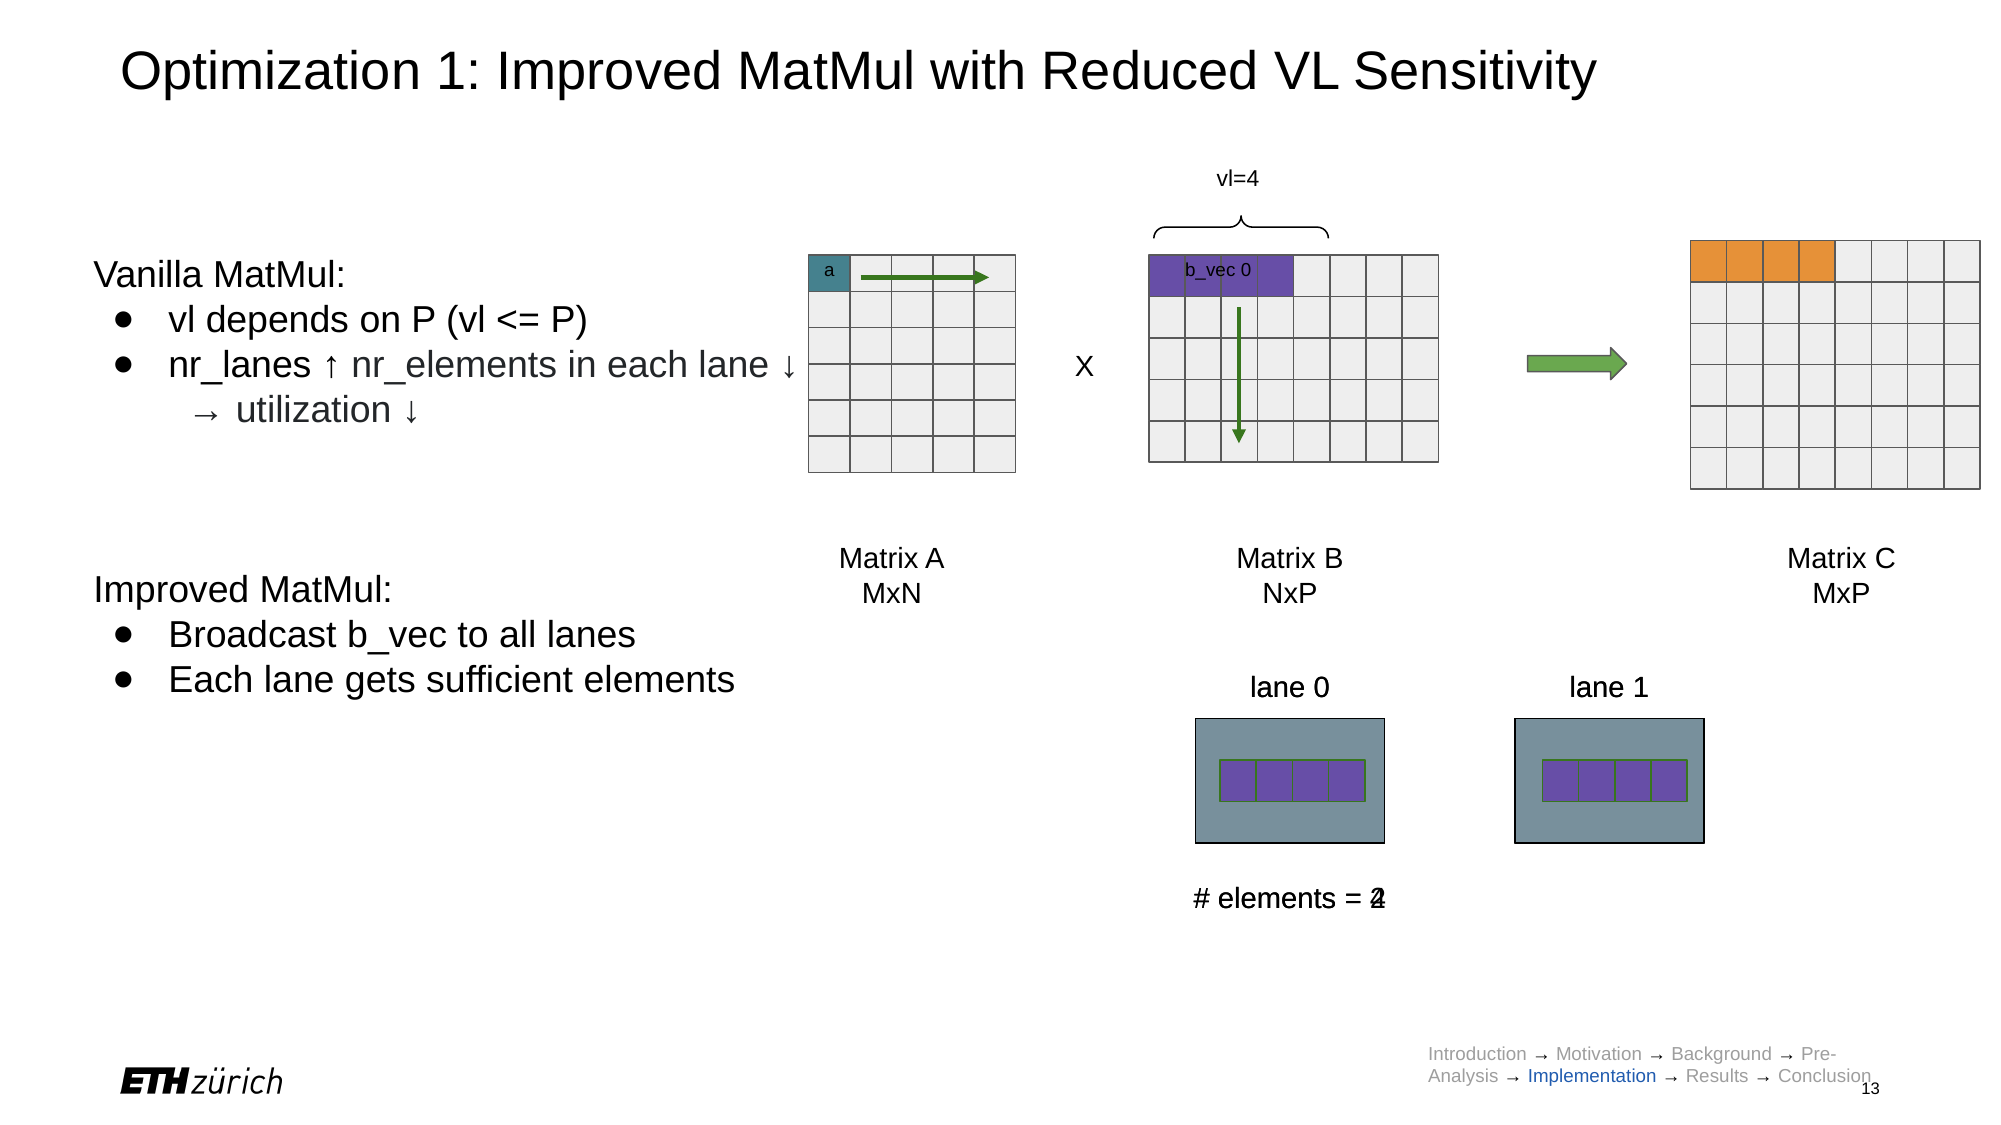

# Optimization 1: Improved MatMul with Reduced VL Sensitivity

vl=4

b_vec 0
a

X

Matrix A
MxN
Matrix B
NxP
Matrix C
MxP
Vanilla MatMul:
vl depends on P (vl <= P)
nr_lanes ↑ nr_elements in each lane ↓
         → utilization ↓
Improved MatMul:
Broadcast b_vec to all lanes
Each lane gets sufficient elements

lane 0
lane 1

# elements = 2
lane 0
lane 1

# elements = 4

Introduction → Motivation → Background → Pre-Analysis → Implementation → Results → Conclusion
13